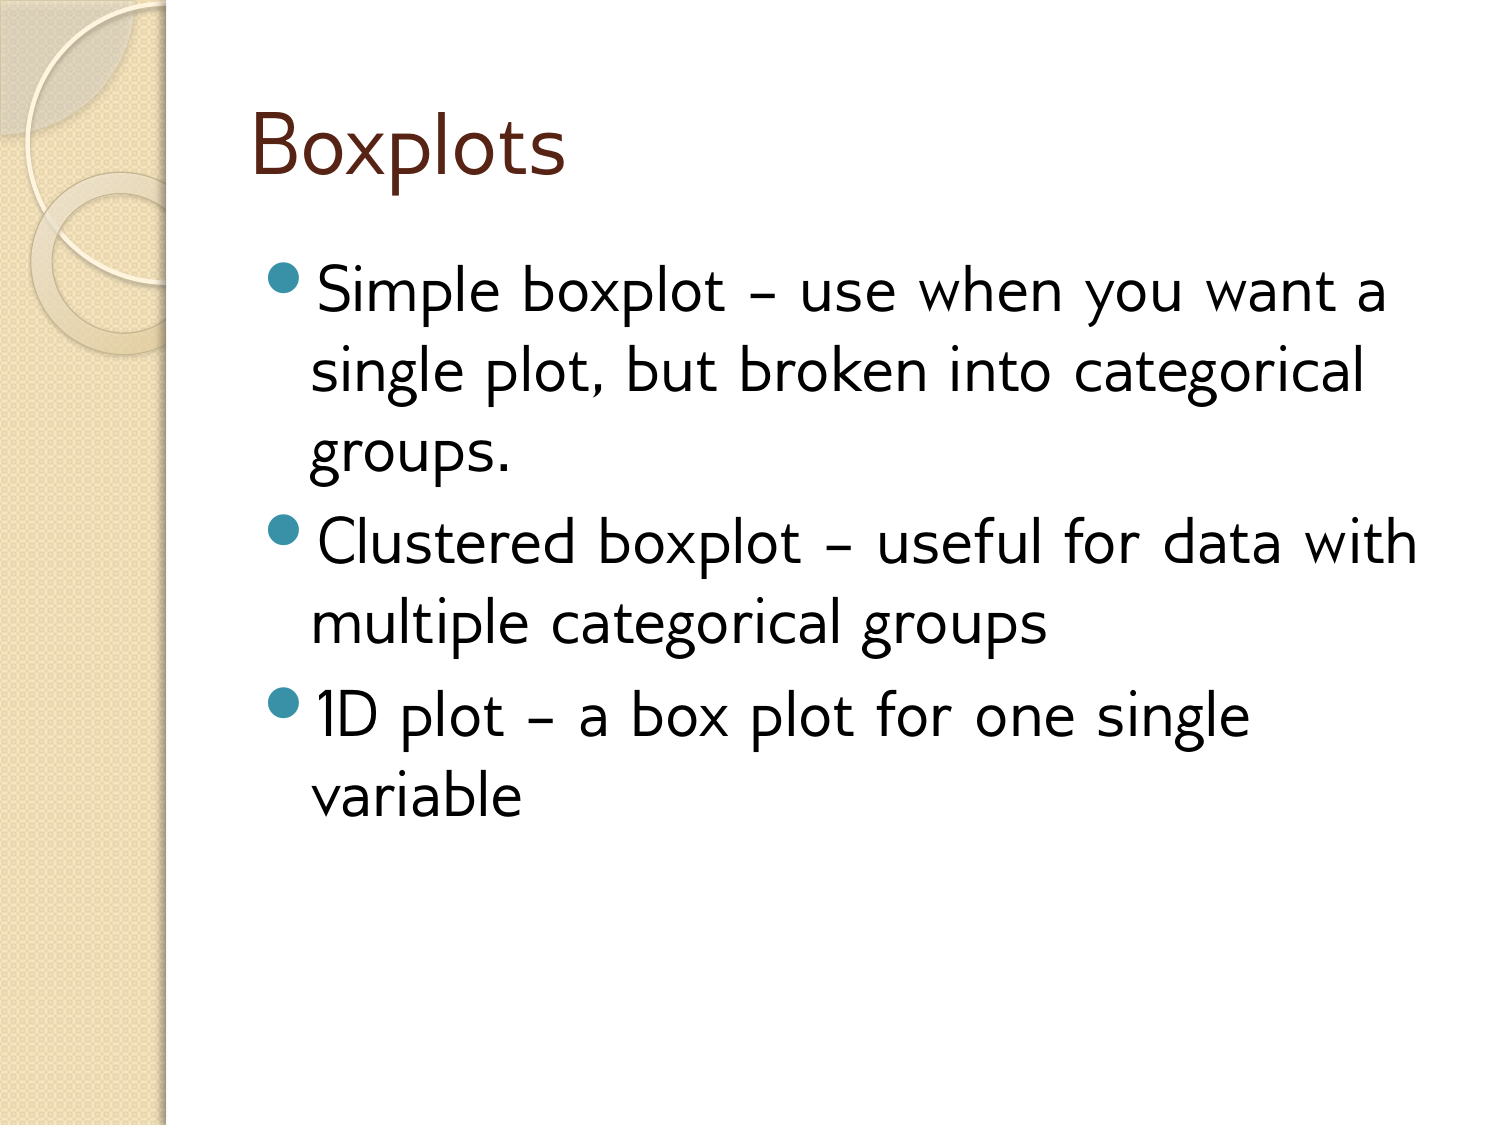

# Boxplots
Simple boxplot – use when you want a single plot, but broken into categorical groups.
Clustered boxplot – useful for data with multiple categorical groups
1D plot – a box plot for one single variable